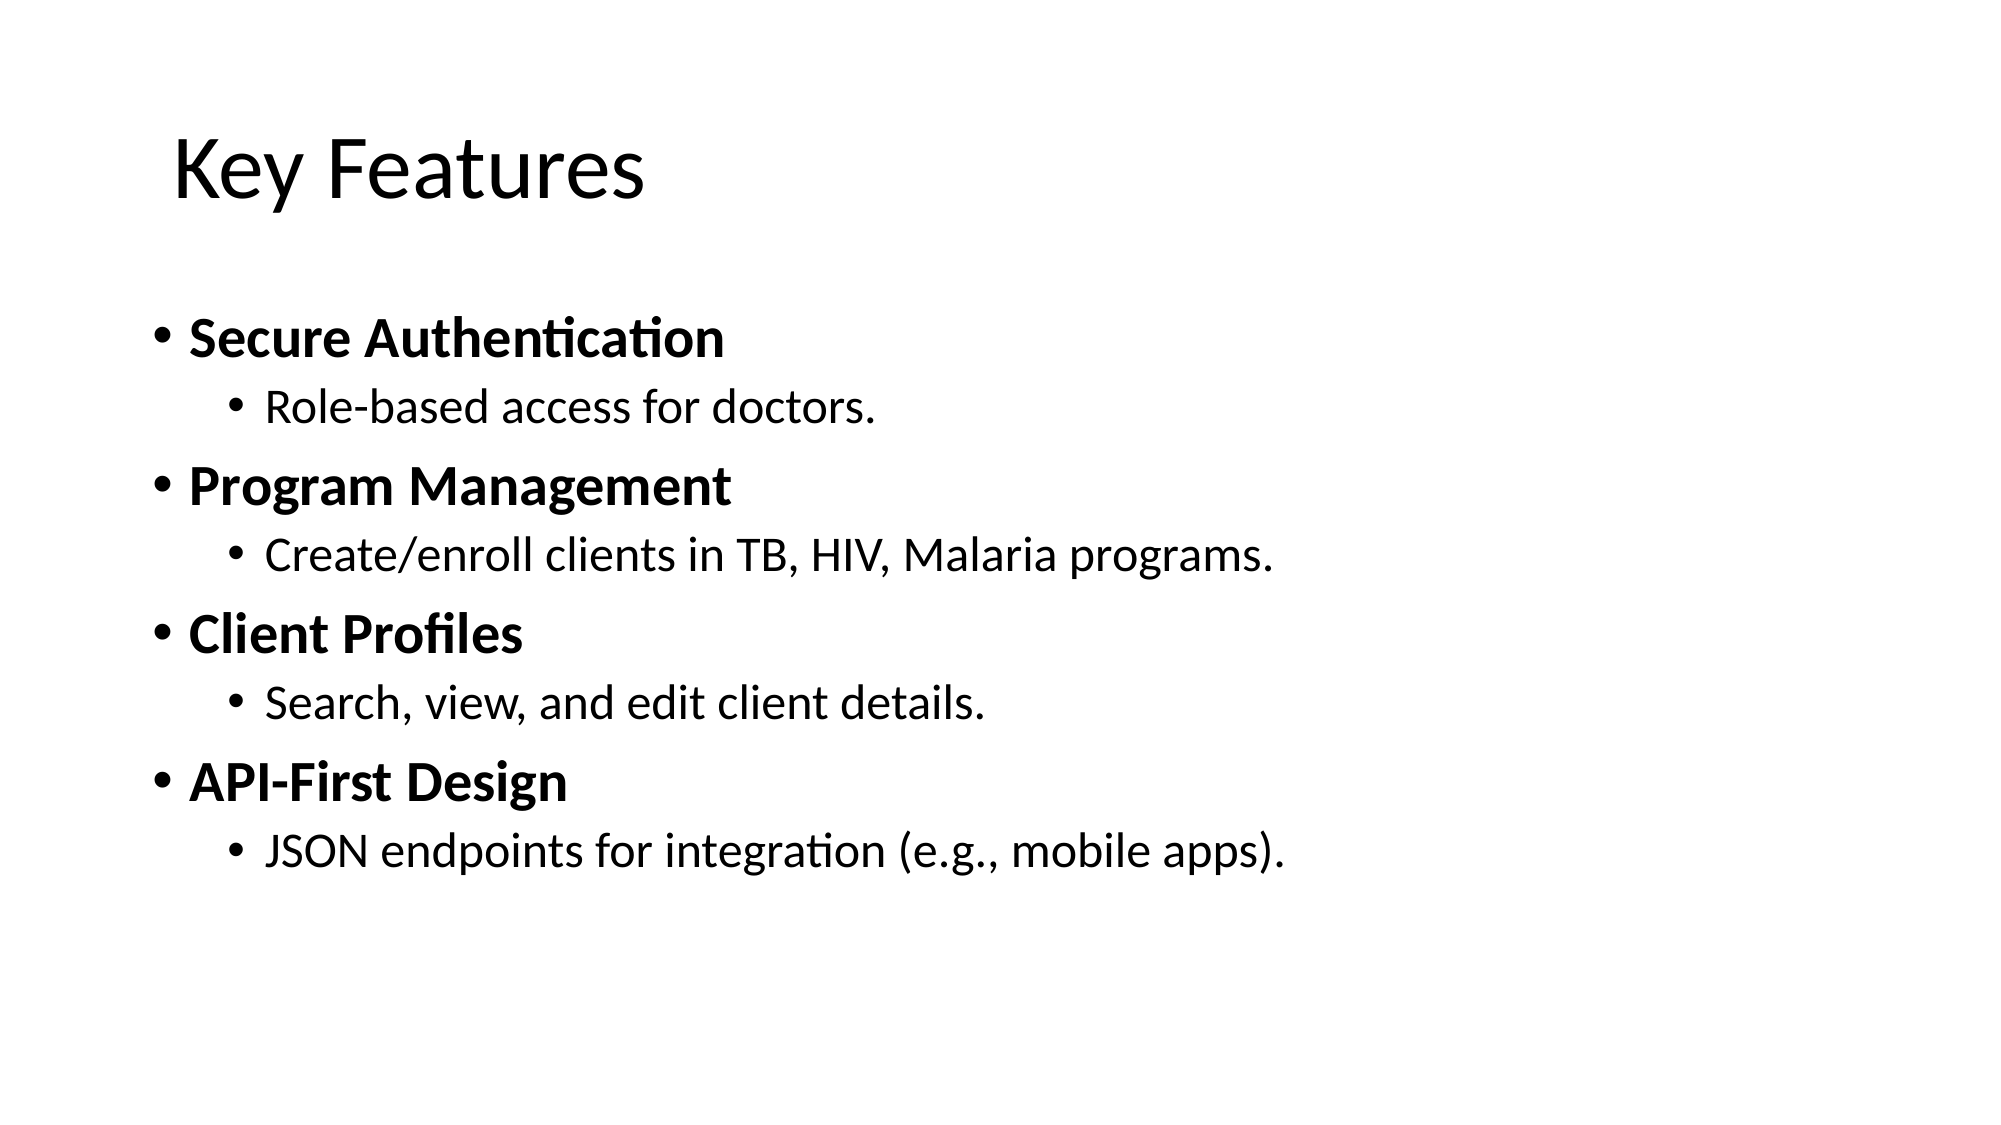

# Key Features
Secure Authentication
Role-based access for doctors.
Program Management
Create/enroll clients in TB, HIV, Malaria programs.
Client Profiles
Search, view, and edit client details.
API-First Design
JSON endpoints for integration (e.g., mobile apps).